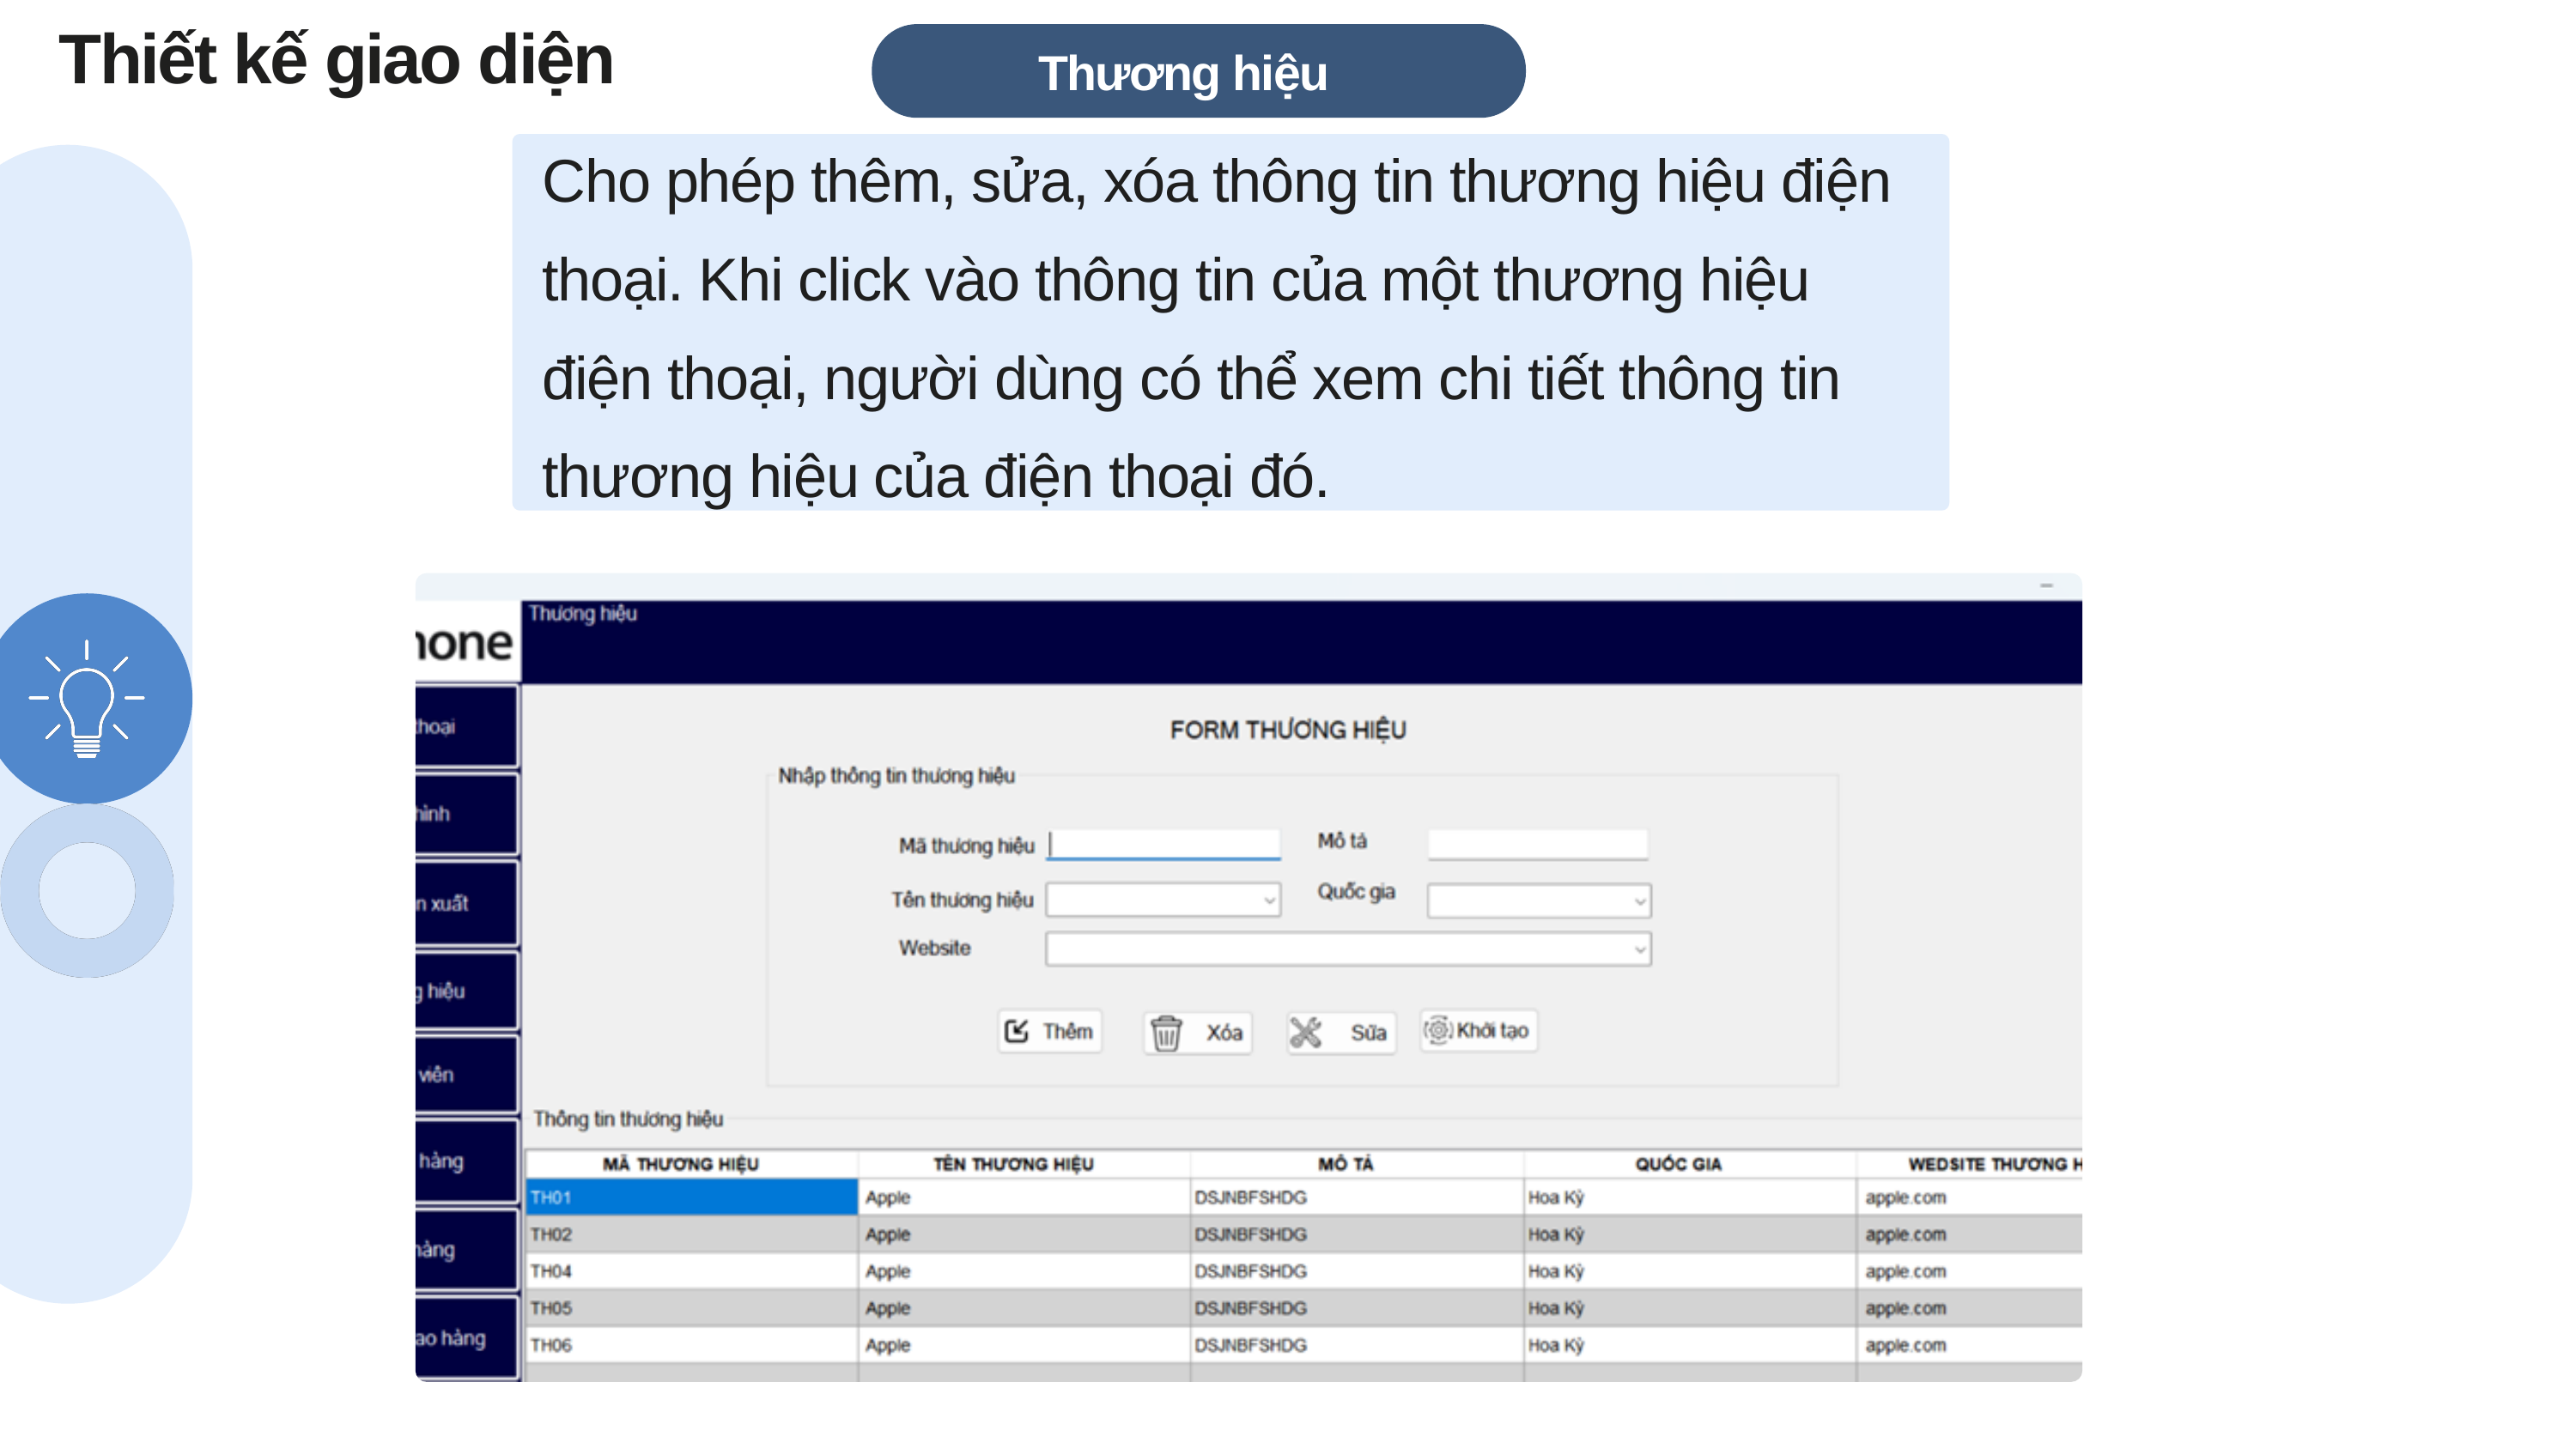

Thiết kế giao diện

Thương hiệu
Cho phép thêm, sửa, xóa thông tin thương hiệu điện thoại. Khi click vào thông tin của một thương hiệu điện thoại, người dùng có thể xem chi tiết thông tin thương hiệu của điện thoại đó.